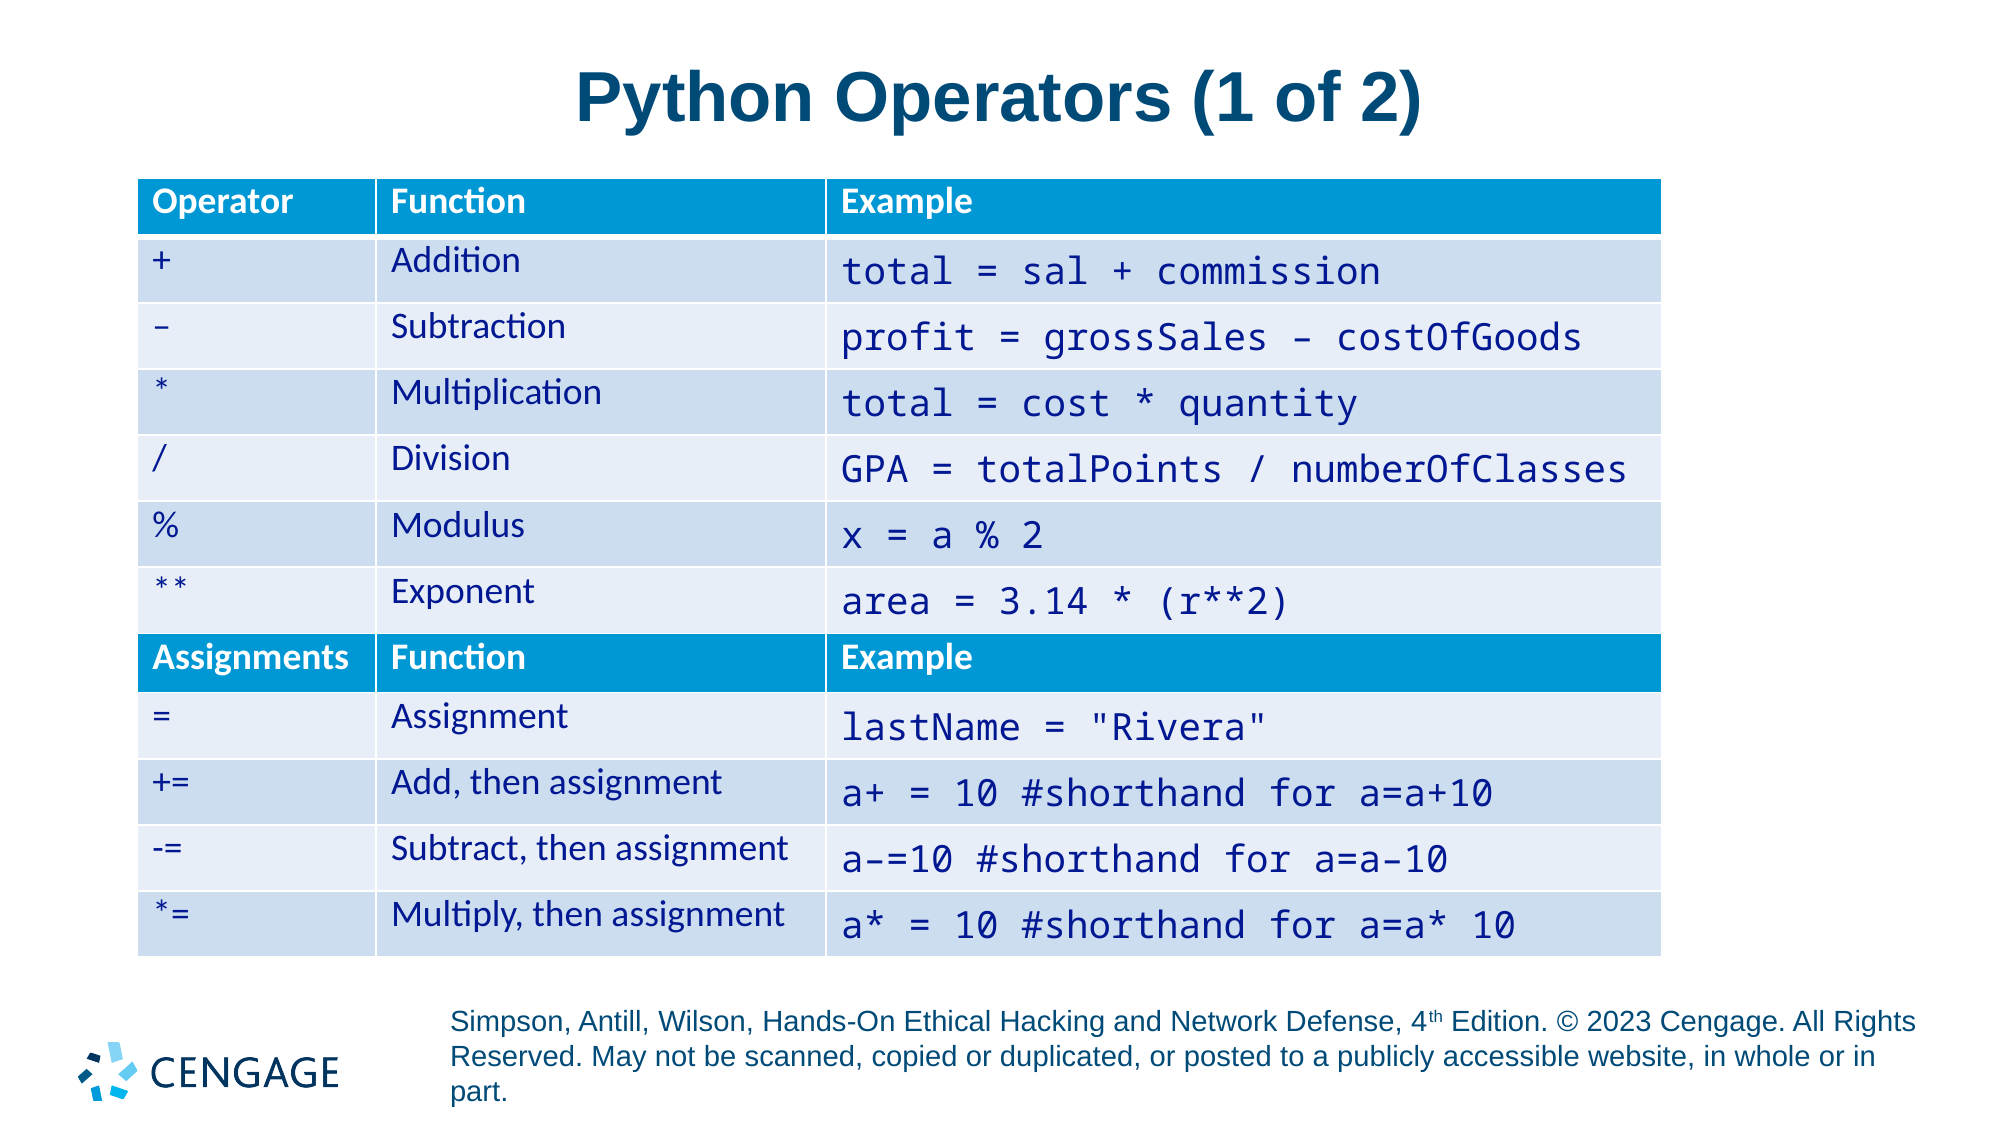

# Python Operators (1 of 2)
| Operator | Function | Example |
| --- | --- | --- |
| + | Addition | total = sal + commission |
| – | Subtraction | profit = grossSales – costOfGoods |
| \* | Multiplication | total = cost \* quantity |
| / | Division | GPA = totalPoints / numberOfClasses |
| % | Modulus | x = a % 2 |
| \*\* | Exponent | area = 3.14 \* (r\*\*2) |
| Assignments | Function | Example |
| = | Assignment | lastName = "Rivera" |
| += | Add, then assignment | a+ = 10 #shorthand for a=a+10 |
| -= | Subtract, then assignment | a–=10 #shorthand for a=a–10 |
| \*= | Multiply, then assignment | a\* = 10 #shorthand for a=a\* 10 |